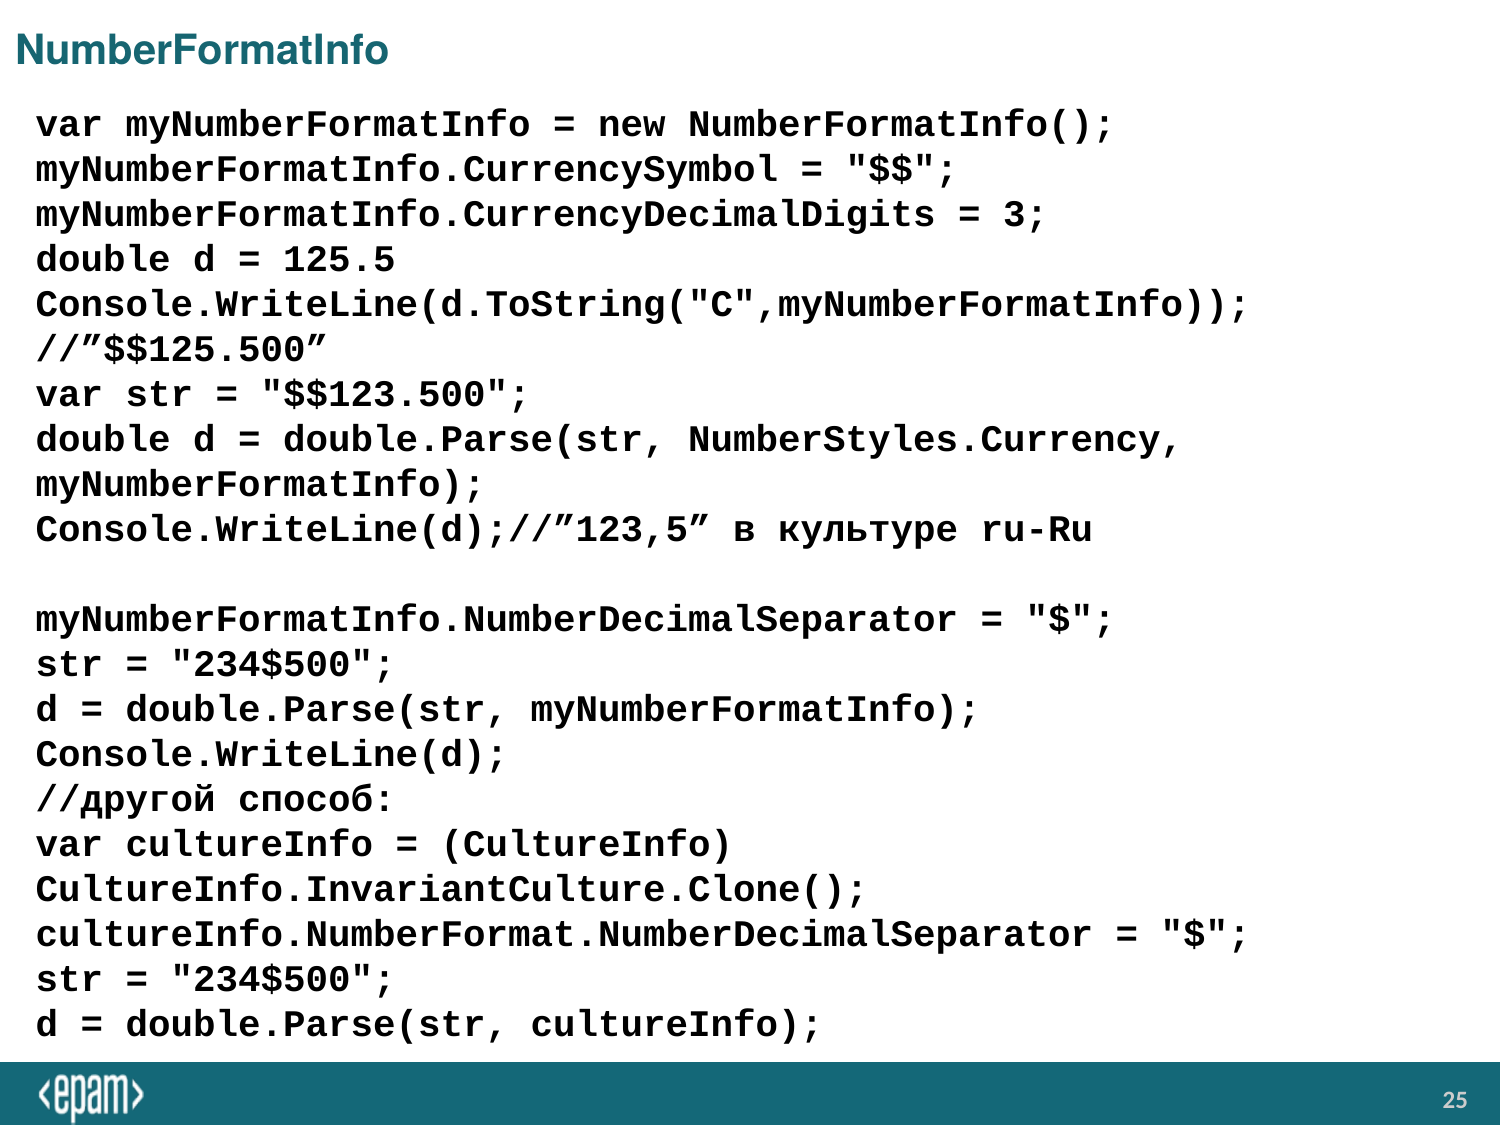

# NumberFormatInfo
var myNumberFormatInfo = new NumberFormatInfo();
myNumberFormatInfo.CurrencySymbol = "$$";
myNumberFormatInfo.CurrencyDecimalDigits = 3;
double d = 125.5
Console.WriteLine(d.ToString("C",myNumberFormatInfo));
//”$$125.500”
var str = "$$123.500";
double d = double.Parse(str, NumberStyles.Currency, myNumberFormatInfo);
Console.WriteLine(d);//”123,5” в культуре ru-Ru

myNumberFormatInfo.NumberDecimalSeparator = "$";
str = "234$500";
d = double.Parse(str, myNumberFormatInfo);
Console.WriteLine(d);
//другой способ:
var cultureInfo = (CultureInfo) CultureInfo.InvariantCulture.Clone();
cultureInfo.NumberFormat.NumberDecimalSeparator = "$";
str = "234$500";
d = double.Parse(str, cultureInfo);